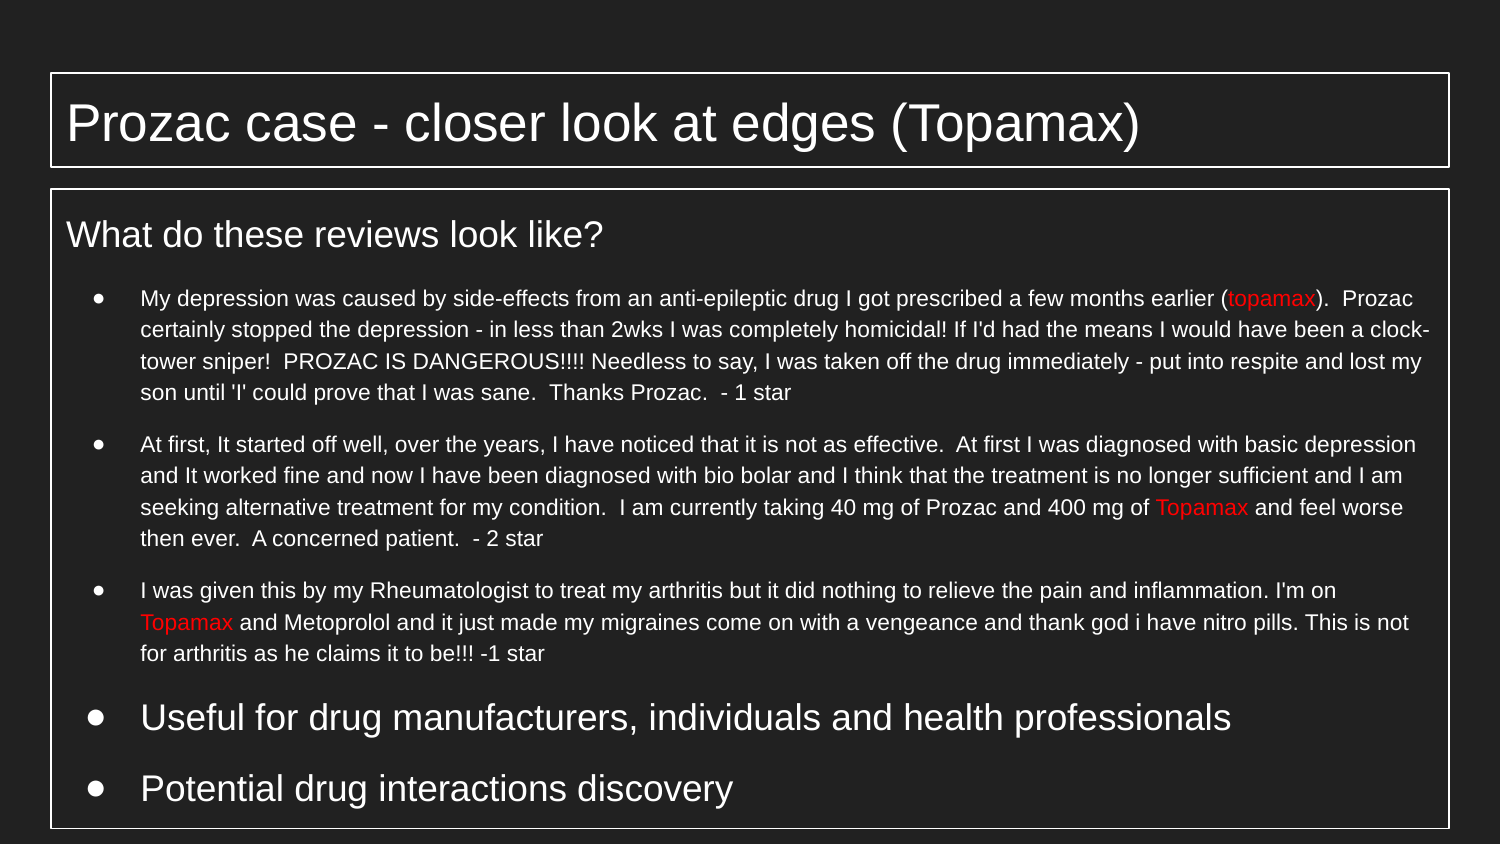

# Prozac case - closer look at edges (Topamax)
What do these reviews look like?
My depression was caused by side-effects from an anti-epileptic drug I got prescribed a few months earlier (topamax).  Prozac certainly stopped the depression - in less than 2wks I was completely homicidal! If I'd had the means I would have been a clock-tower sniper!  PROZAC IS DANGEROUS!!!! Needless to say, I was taken off the drug immediately - put into respite and lost my son until 'I' could prove that I was sane.  Thanks Prozac.  - 1 star
At first, It started off well, over the years, I have noticed that it is not as effective.  At first I was diagnosed with basic depression and It worked fine and now I have been diagnosed with bio bolar and I think that the treatment is no longer sufficient and I am seeking alternative treatment for my condition.  I am currently taking 40 mg of Prozac and 400 mg of Topamax and feel worse then ever.  A concerned patient.  - 2 star
I was given this by my Rheumatologist to treat my arthritis but it did nothing to relieve the pain and inflammation. I'm on Topamax and Metoprolol and it just made my migraines come on with a vengeance and thank god i have nitro pills. This is not for arthritis as he claims it to be!!! -1 star
Useful for drug manufacturers, individuals and health professionals
Potential drug interactions discovery